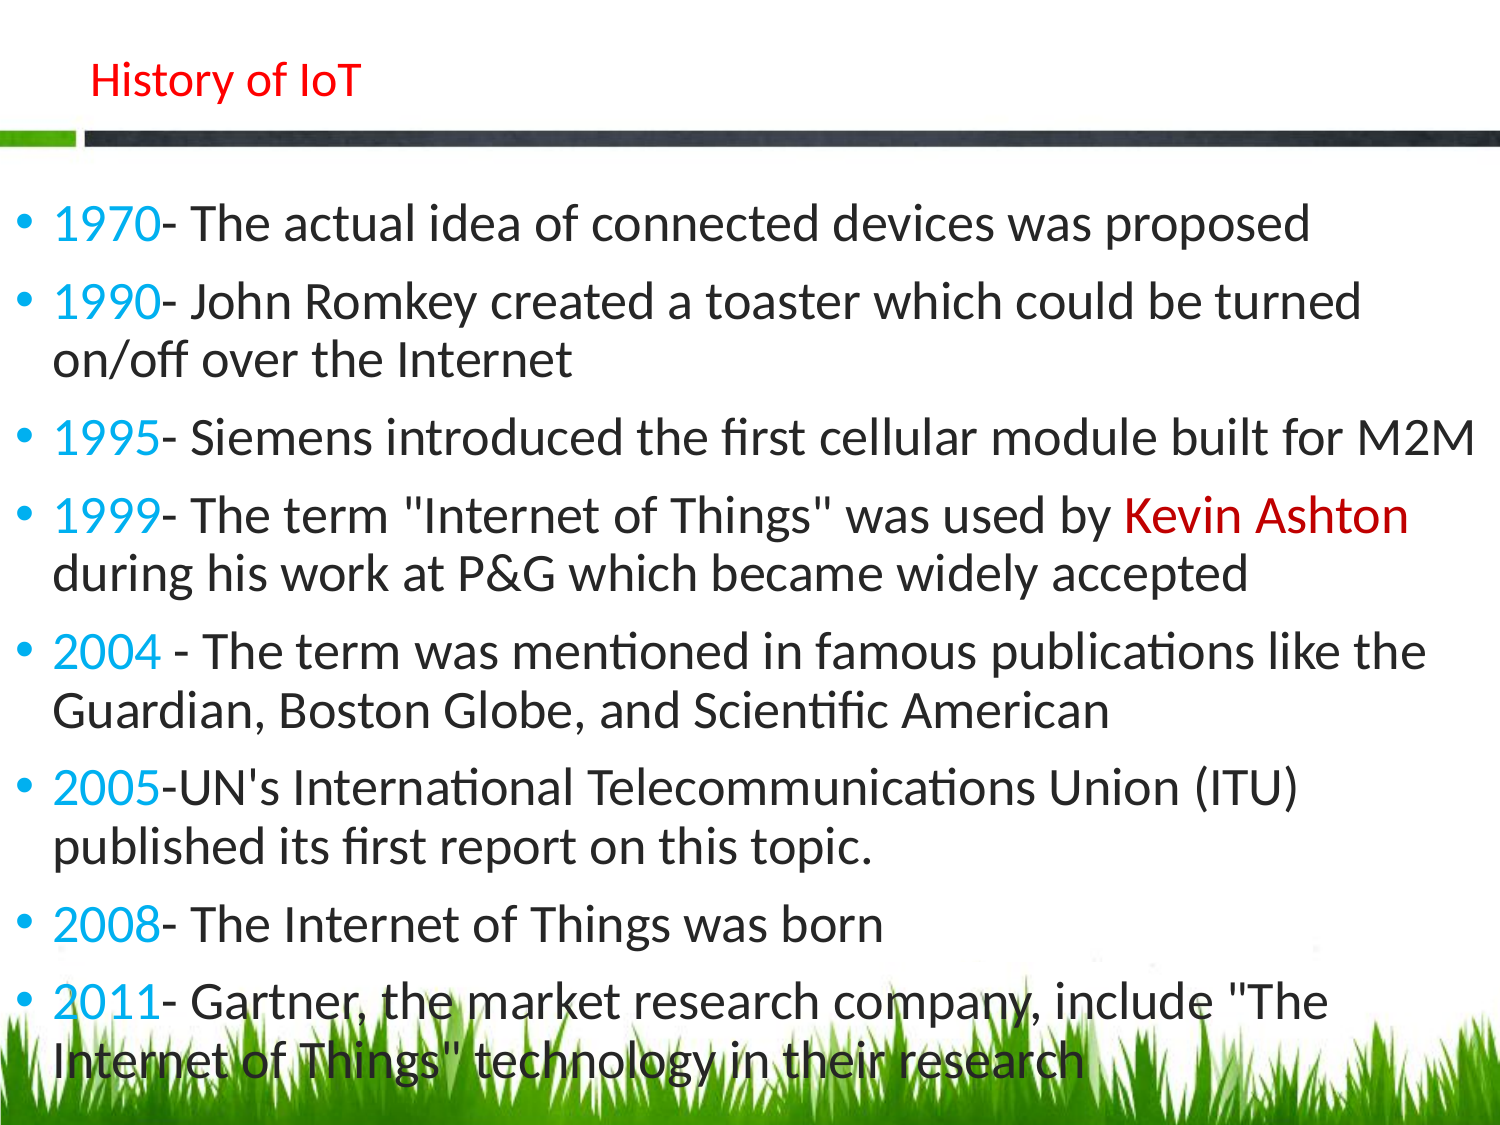

# History of IoT
1970- The actual idea of connected devices was proposed
1990- John Romkey created a toaster which could be turned on/off over the Internet
1995- Siemens introduced the first cellular module built for M2M
1999- The term "Internet of Things" was used by Kevin Ashton during his work at P&G which became widely accepted
2004 - The term was mentioned in famous publications like the Guardian, Boston Globe, and Scientific American
2005-UN's International Telecommunications Union (ITU) published its first report on this topic.
2008- The Internet of Things was born
2011- Gartner, the market research company, include "The Internet of Things" technology in their research